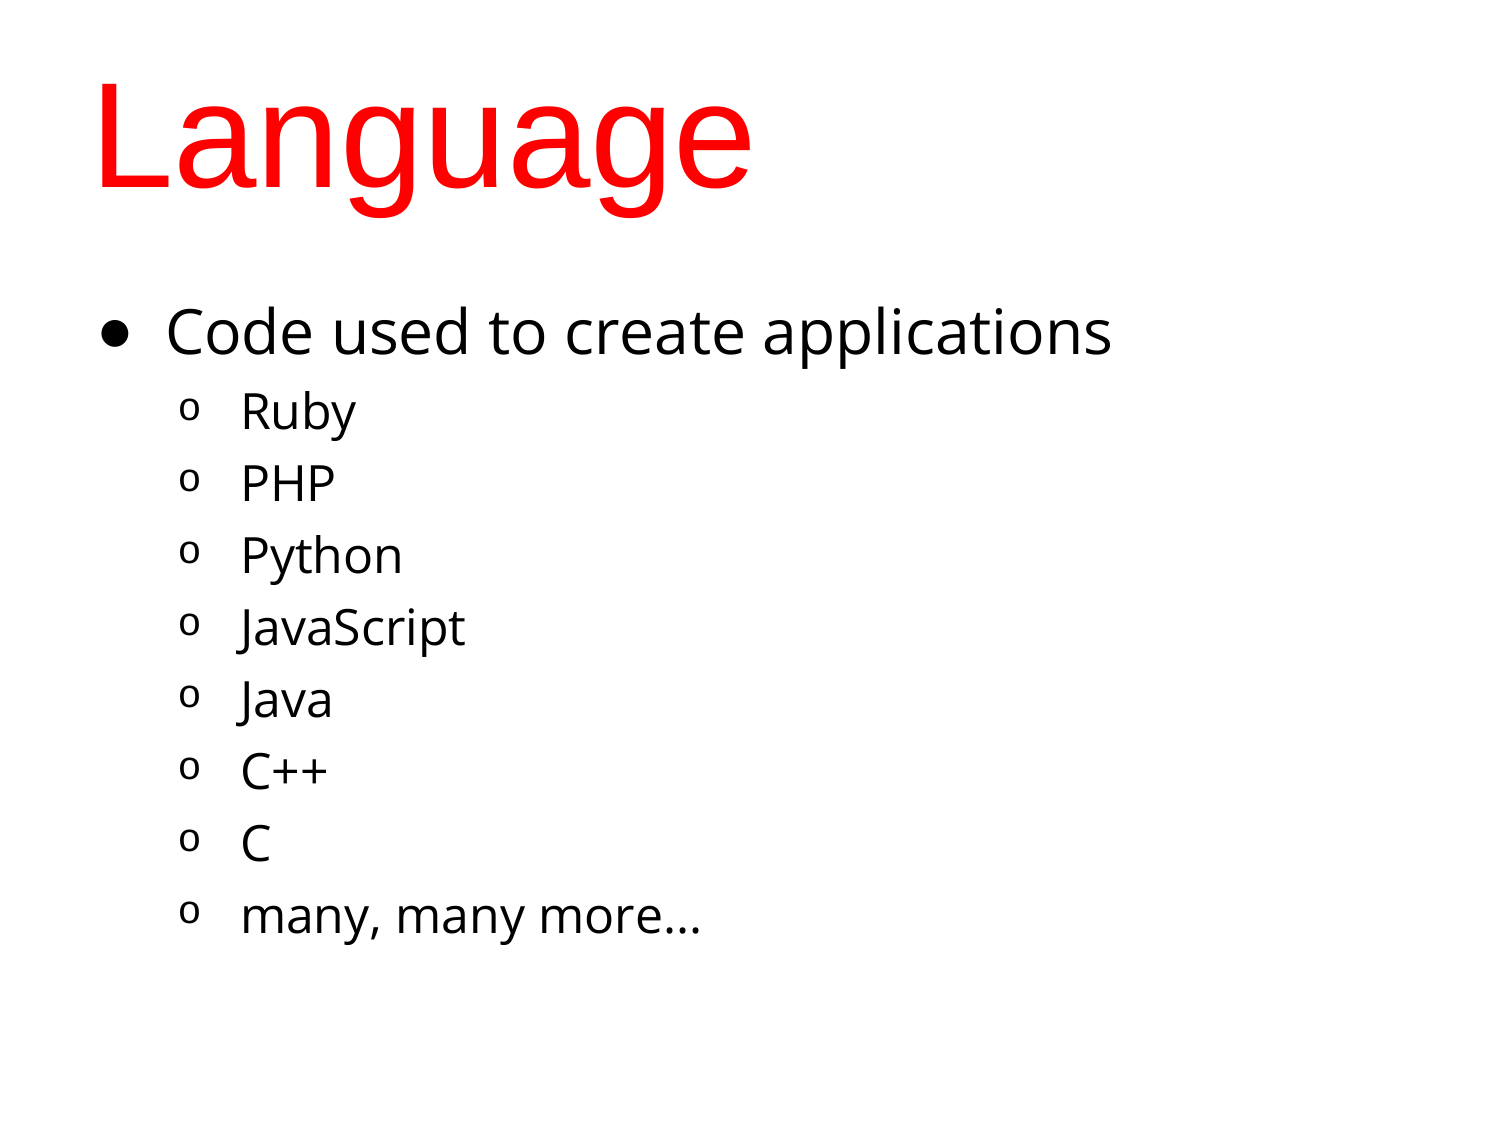

# Language
Code used to create applications
Ruby
PHP
Python
JavaScript
Java
C++
C
many, many more...